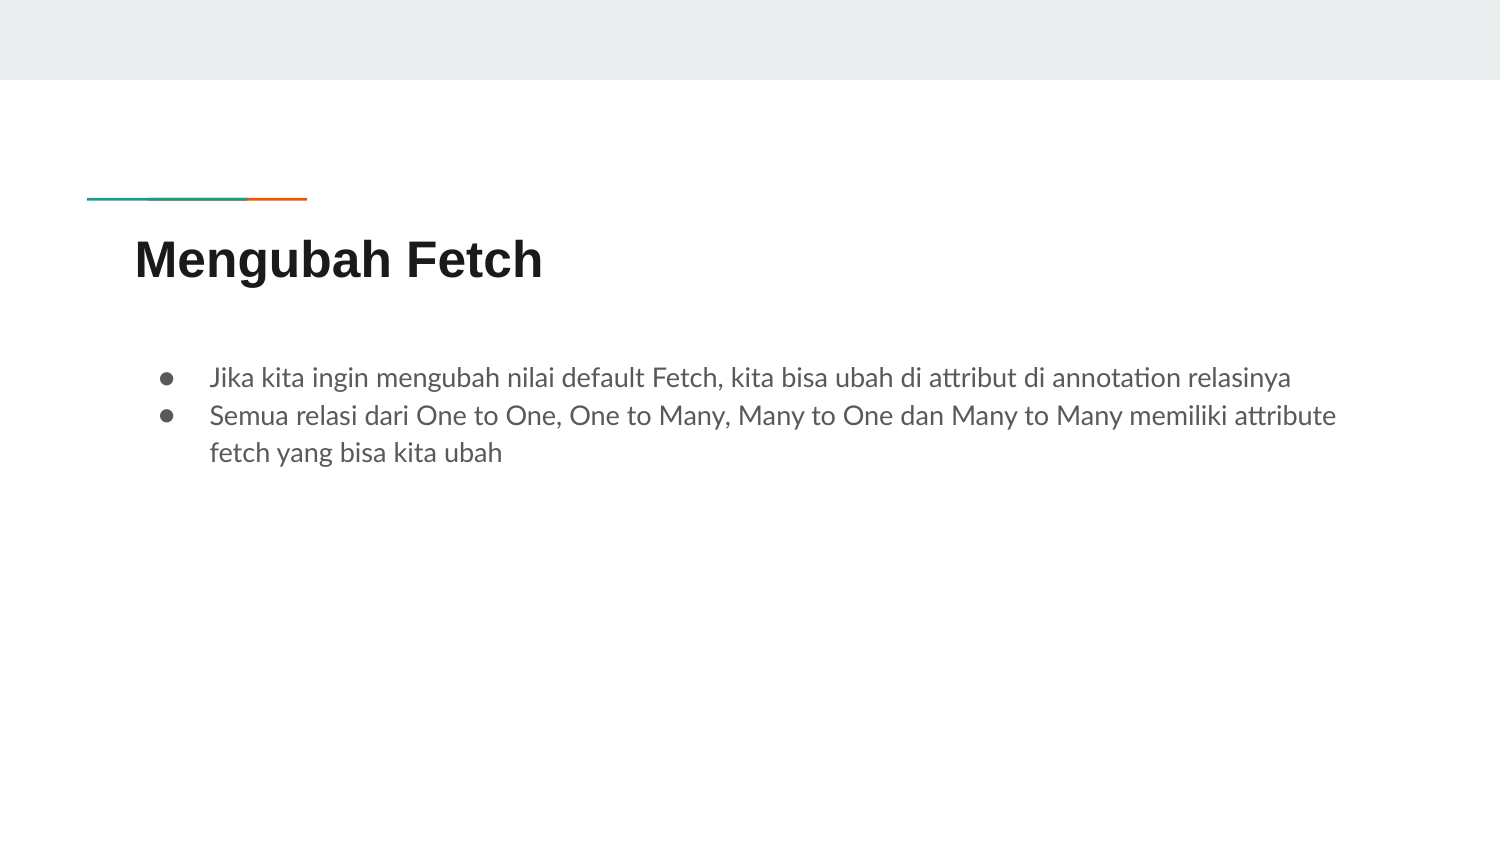

# Mengubah Fetch
Jika kita ingin mengubah nilai default Fetch, kita bisa ubah di attribut di annotation relasinya
Semua relasi dari One to One, One to Many, Many to One dan Many to Many memiliki attribute fetch yang bisa kita ubah